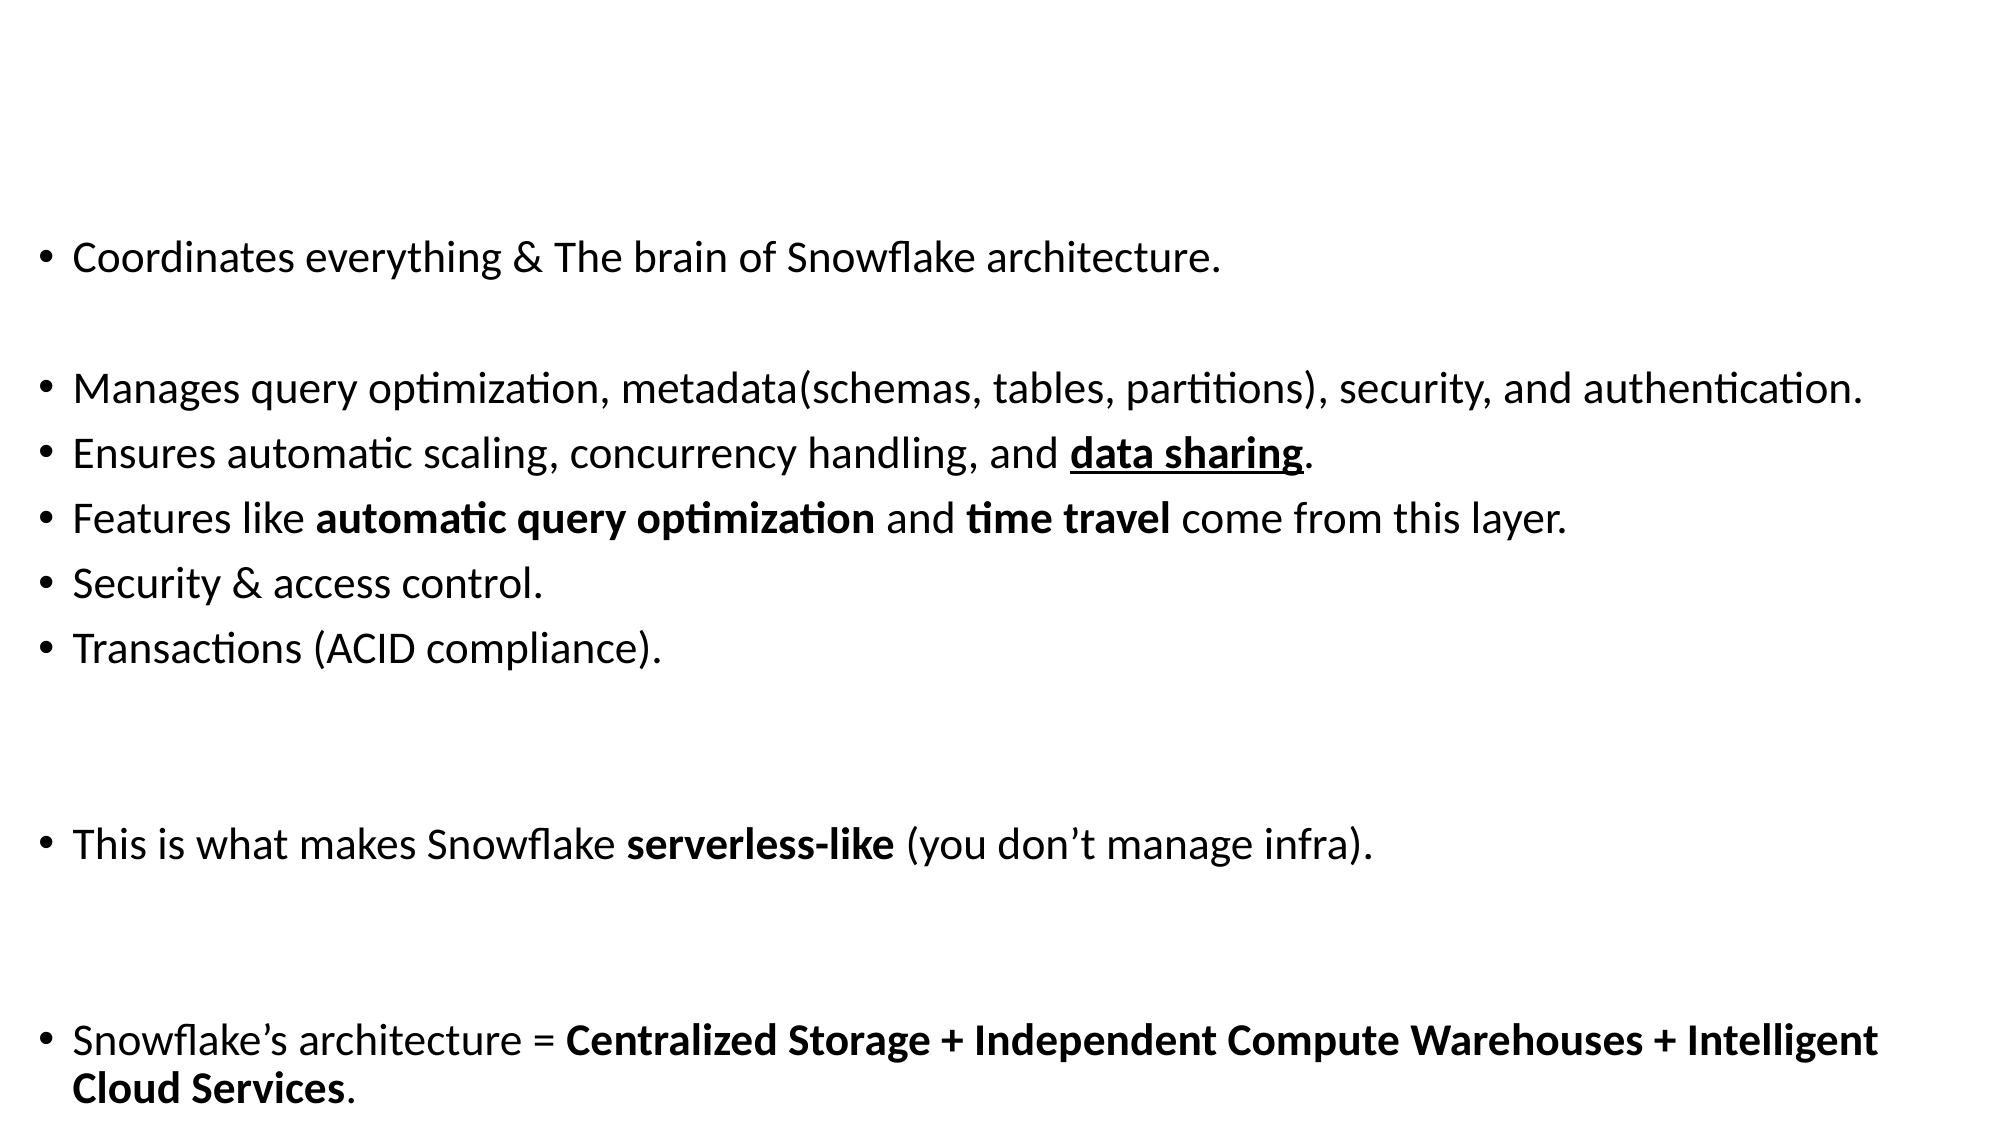

Coordinates everything & The brain of Snowflake architecture.

Manages query optimization, metadata(schemas, tables, partitions), security, and authentication.
Ensures automatic scaling, concurrency handling, and data sharing.
Features like automatic query optimization and time travel come from this layer.
Security & access control.
Transactions (ACID compliance).

This is what makes Snowflake serverless-like (you don’t manage infra).

Snowflake’s architecture = Centralized Storage + Independent Compute Warehouses + Intelligent Cloud Services.